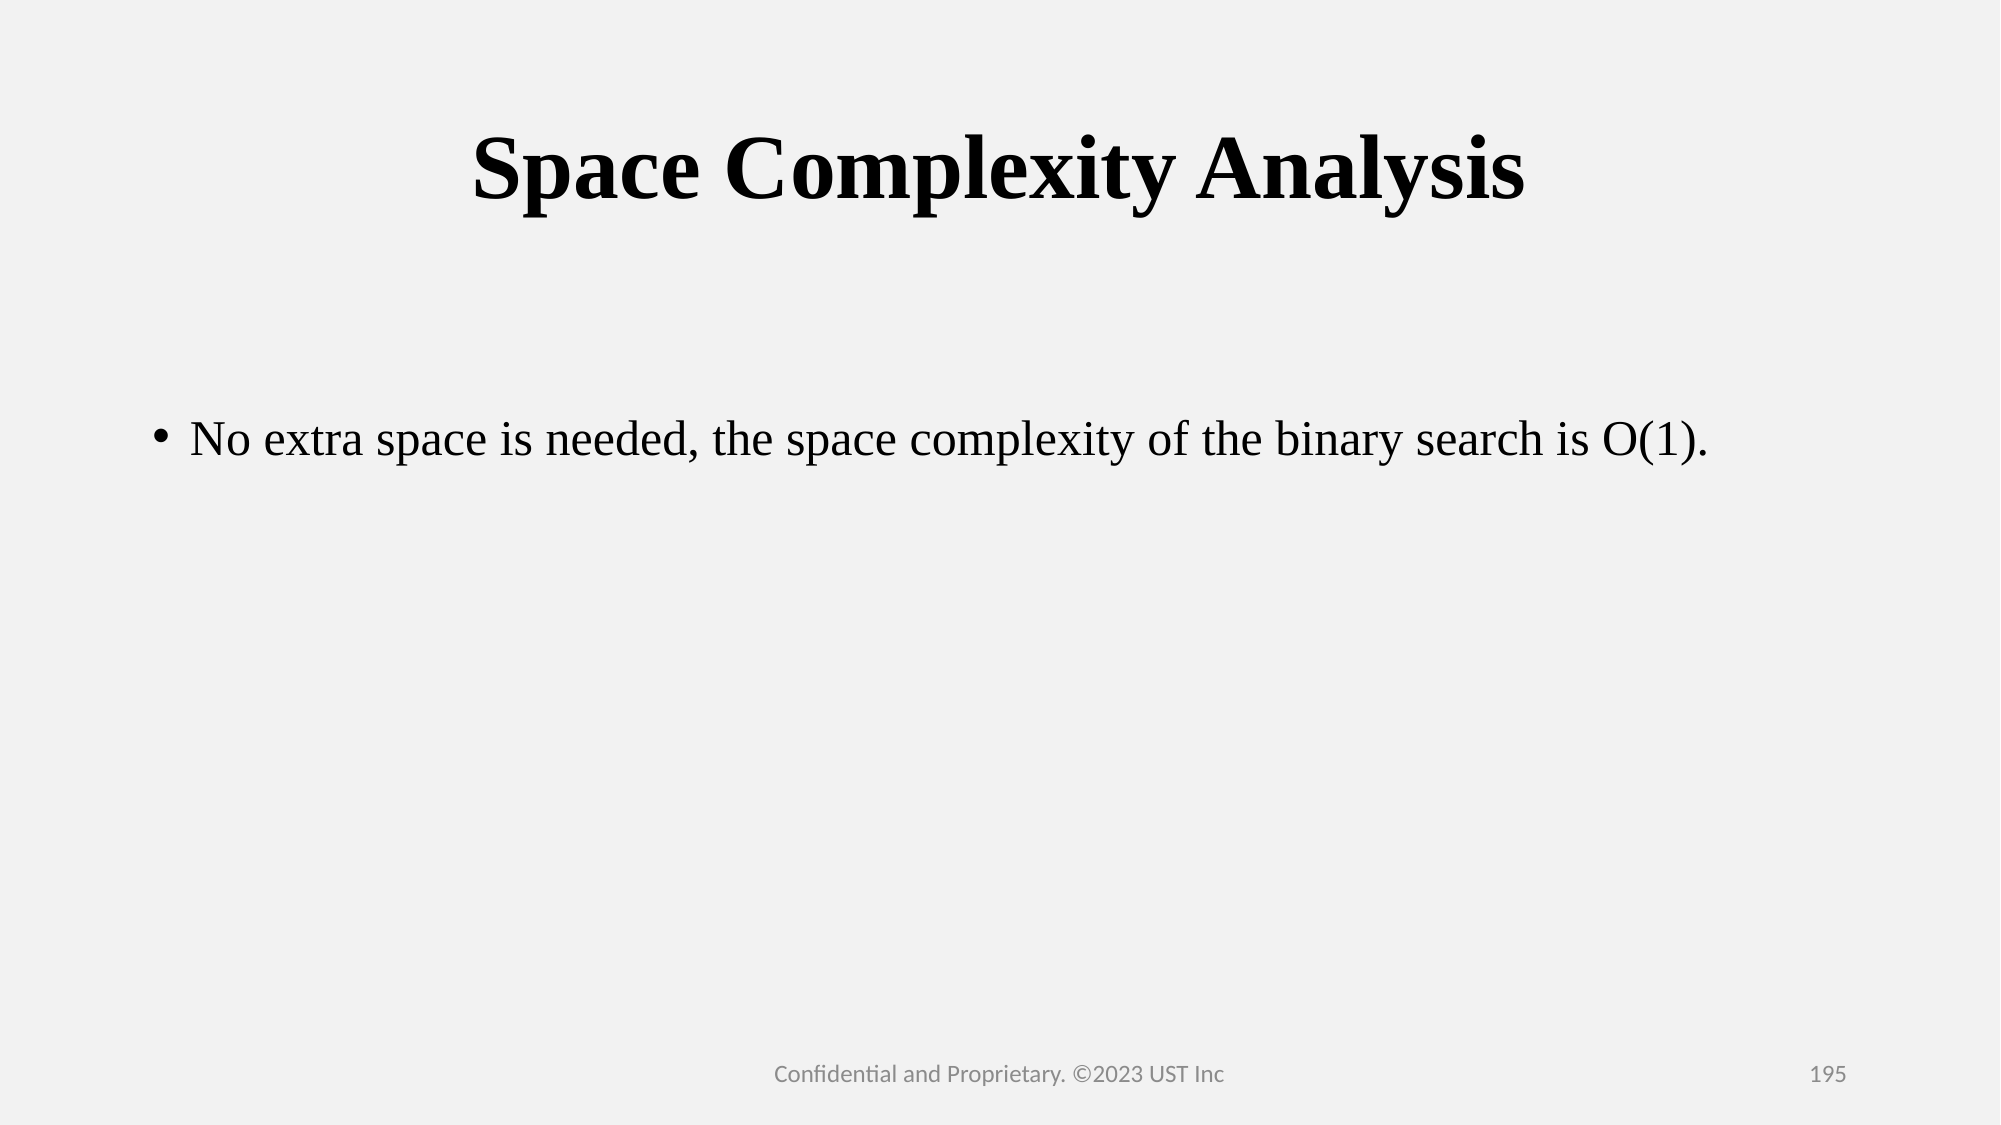

# Space Complexity Analysis
No extra space is needed, the space complexity of the binary search is O(1).
Confidential and Proprietary. ©2023 UST Inc
195